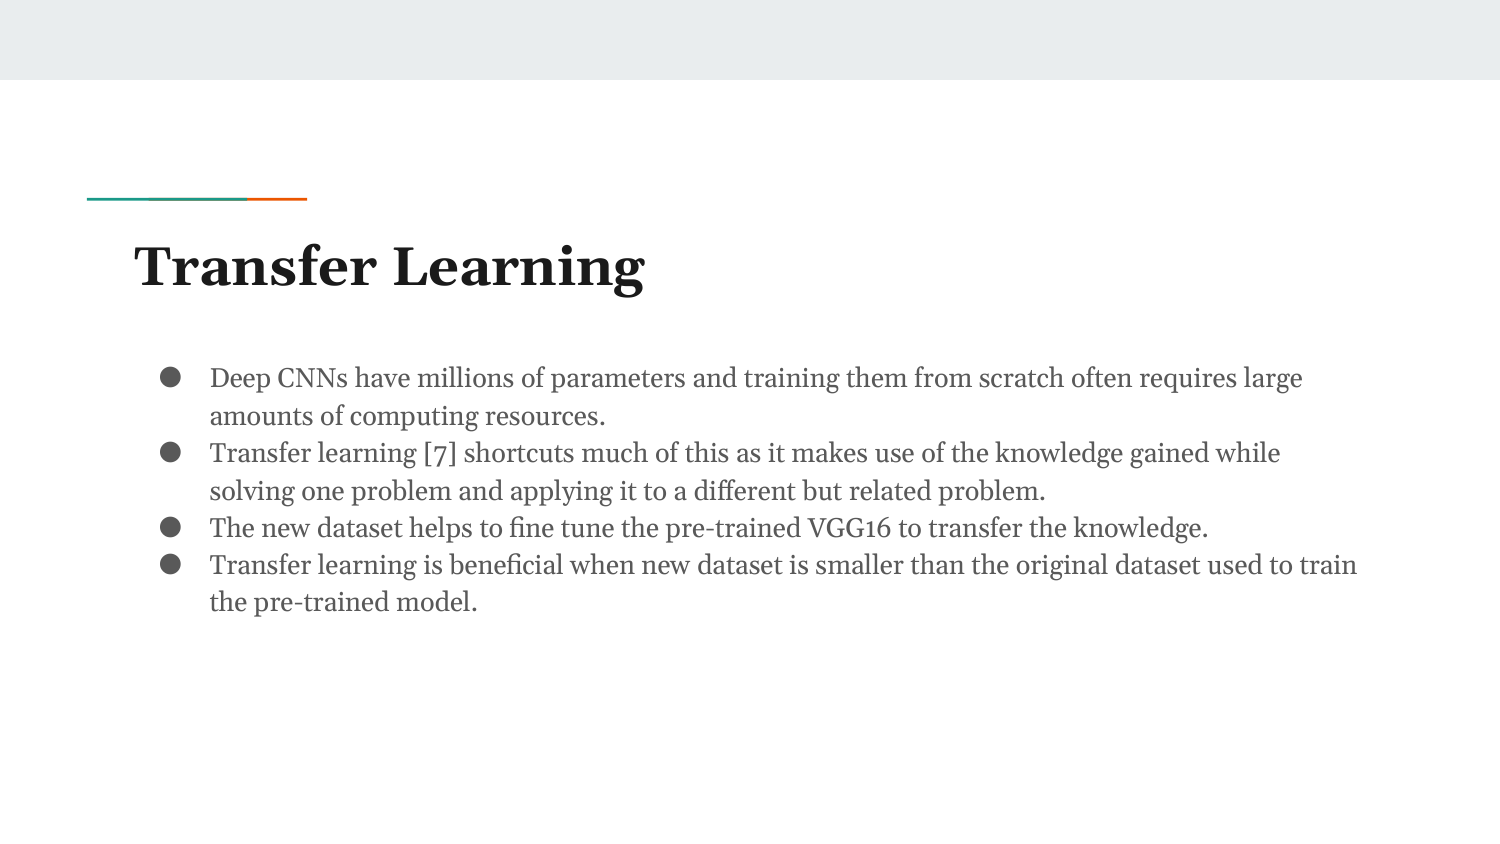

# Transfer Learning
Deep CNNs have millions of parameters and training them from scratch often requires large amounts of computing resources.
Transfer learning [7] shortcuts much of this as it makes use of the knowledge gained while solving one problem and applying it to a different but related problem.
The new dataset helps to fine tune the pre-trained VGG16 to transfer the knowledge.
Transfer learning is beneficial when new dataset is smaller than the original dataset used to train the pre-trained model.